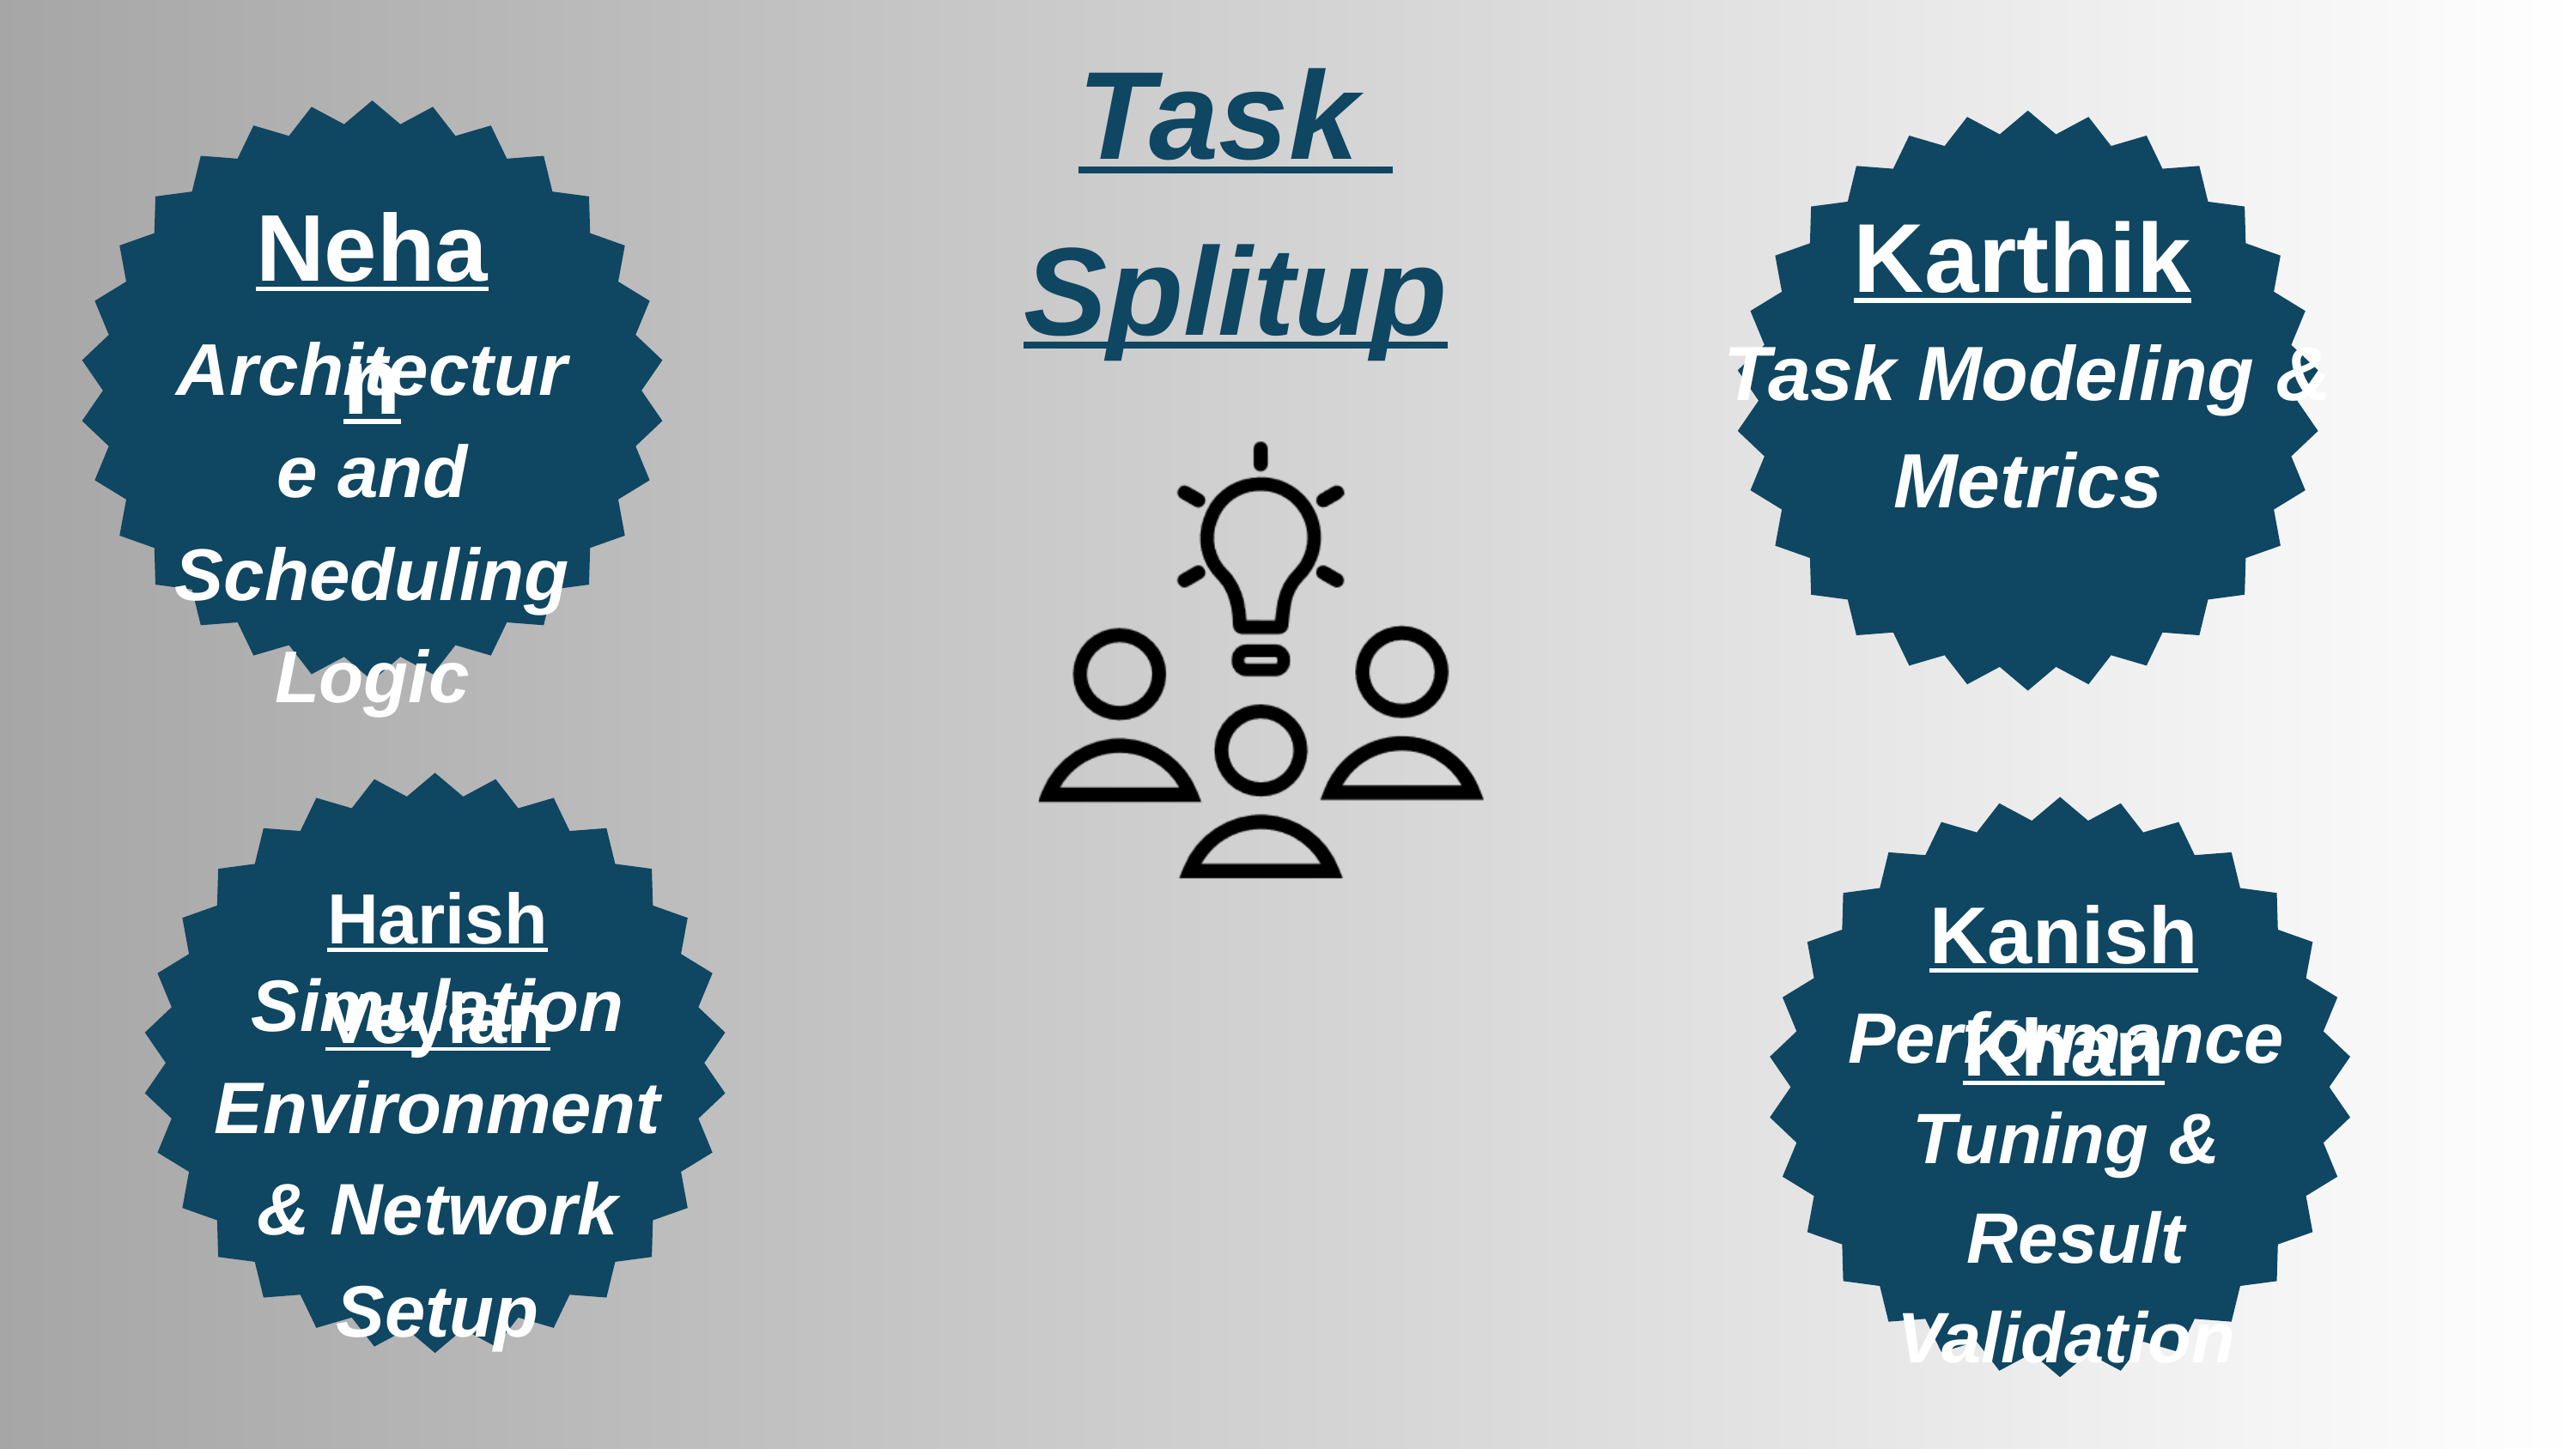

Task
Splitup

Nehan
Karthik
Architecture and Scheduling Logic
Task Modeling &
Metrics

Harish Veylan
Kanish Khan
Simulation Environment & Network Setup

Performance Tuning &
 Result Validation